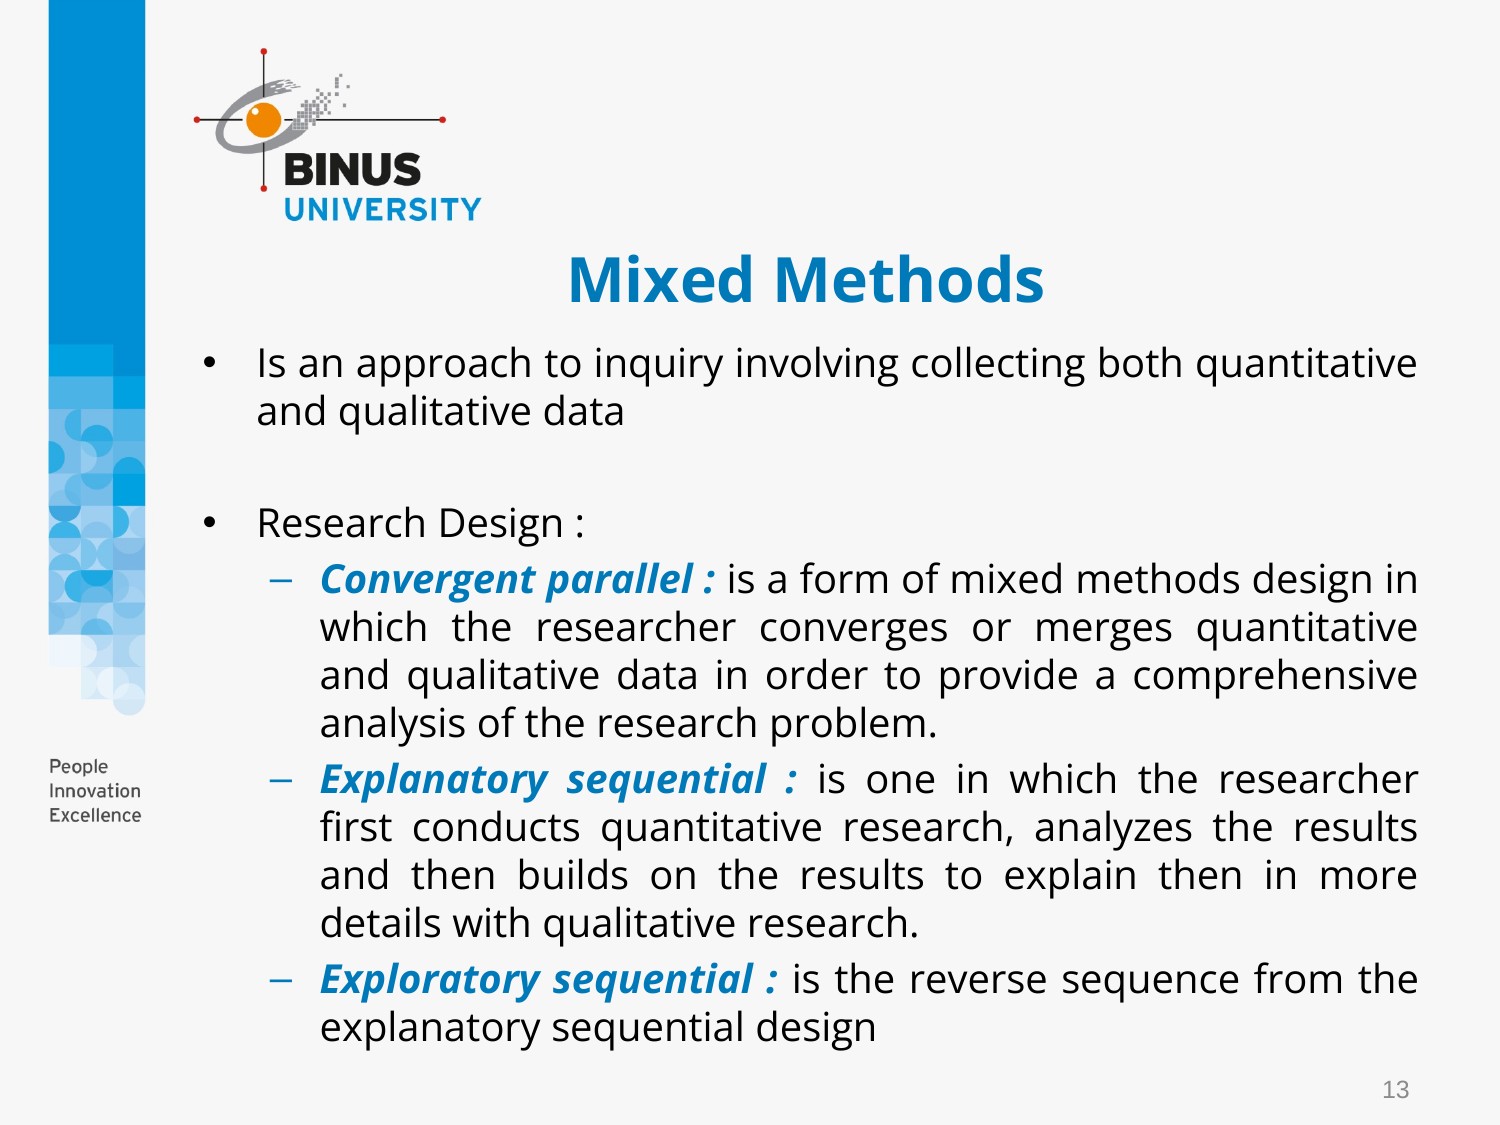

# Mixed Methods
Is an approach to inquiry involving collecting both quantitative and qualitative data

Research Design :
Convergent parallel : is a form of mixed methods design in which the researcher converges or merges quantitative and qualitative data in order to provide a comprehensive analysis of the research problem.
Explanatory sequential : is one in which the researcher first conducts quantitative research, analyzes the results and then builds on the results to explain then in more details with qualitative research.
Exploratory sequential : is the reverse sequence from the explanatory sequential design

13